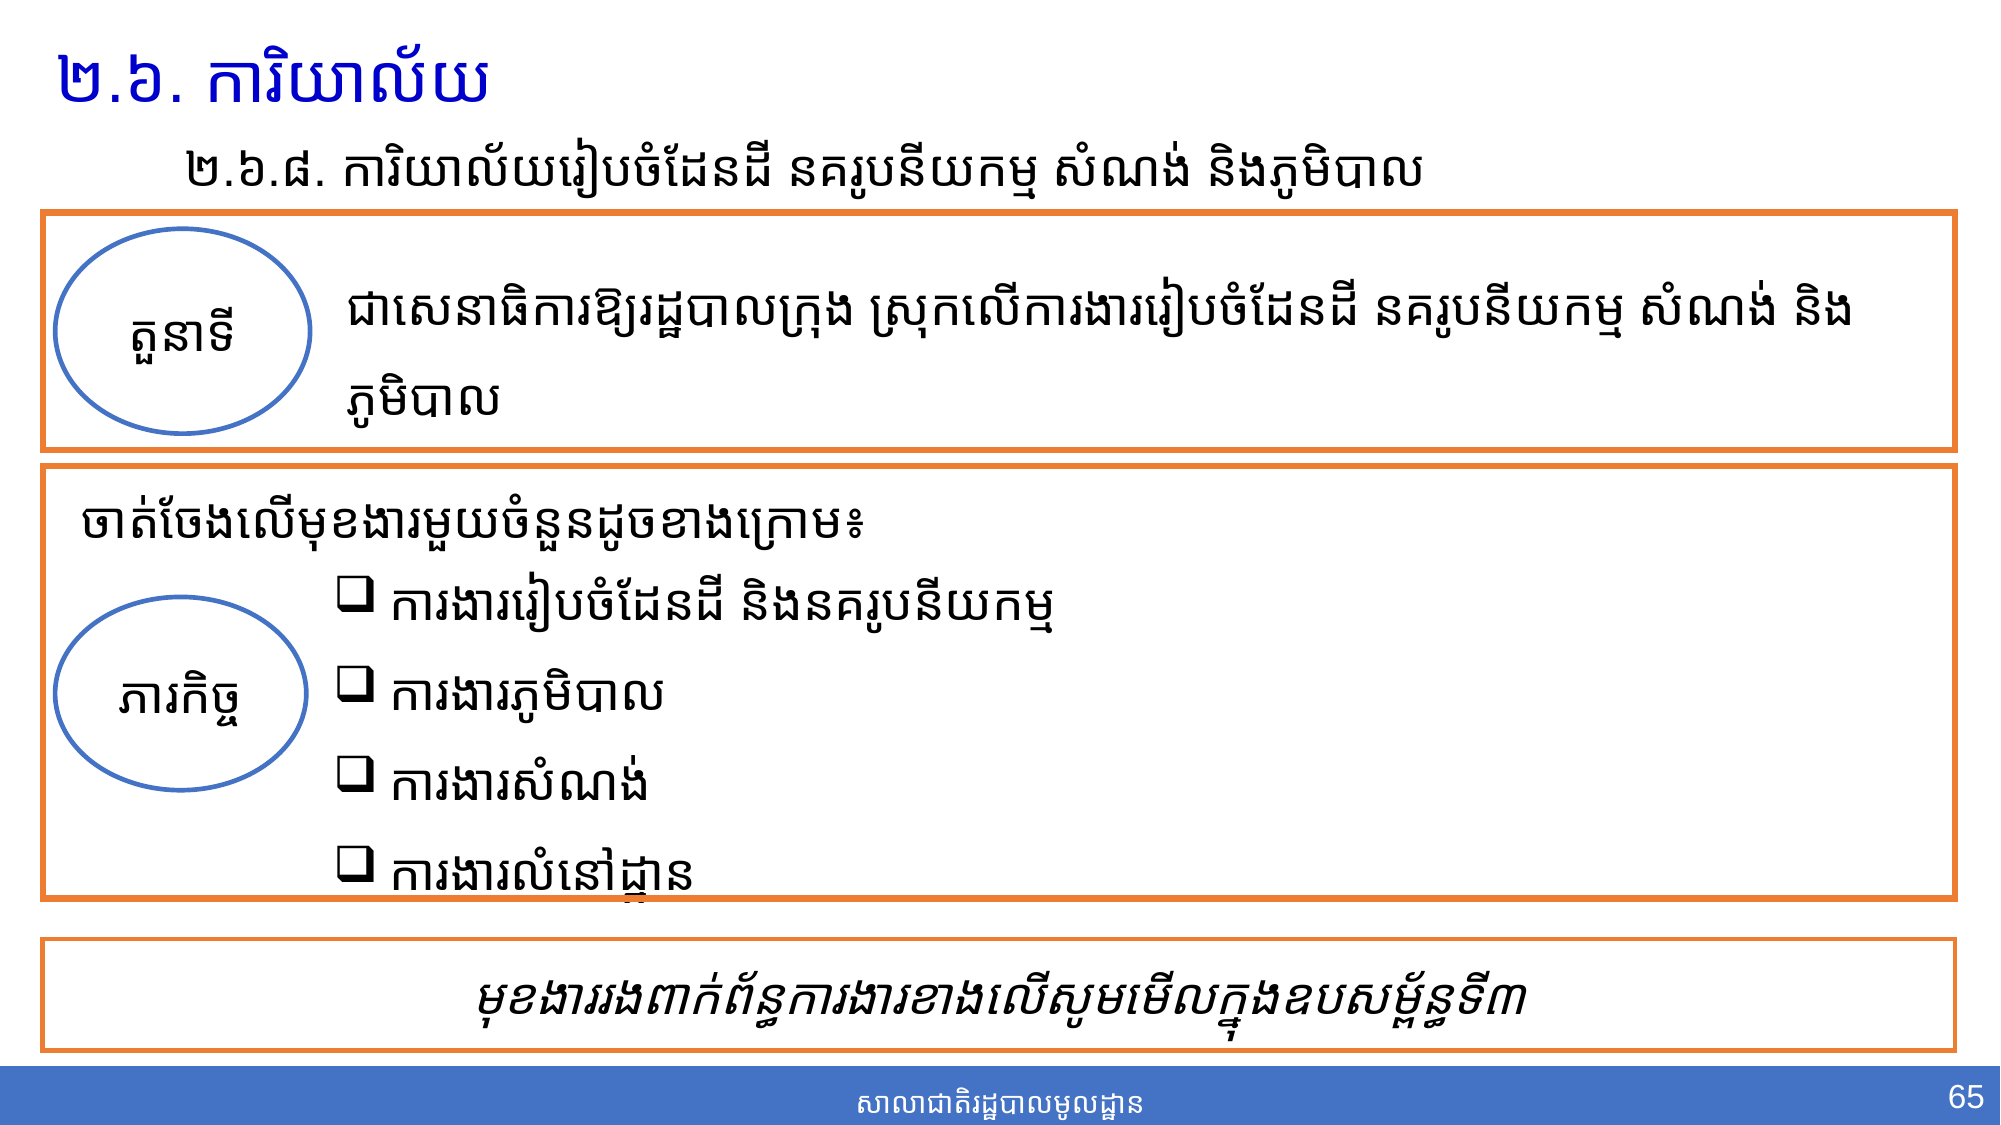

២.៦. ការិយាល័យ
២.៦.៨. ការិយាល័យរៀបចំដែនដី នគរូបនីយកម្ម សំណង់ និងភូមិបាល

តួនាទី
ជាសេនាធិការឱ្យរដ្ឋបាលក្រុង ស្រុកលើការងាររៀបចំដែនដី នគរូបនីយកម្ម សំណង់ និងភូមិបាល

ការងាររៀបចំដែនដី និងនគរូបនីយកម្ម
ការងារភូមិបាល
ការងារសំណង់
ការងារលំនៅដ្ឋាន
ភារកិច្ច
ចាត់ចែងលើមុខងារមួយចំនួនដូចខាងក្រោម៖
មុខងាររងពាក់ព័ន្ធការងារខាងលើសូមមើលក្នុងឧបសម្ព័ន្ធទី៣
65